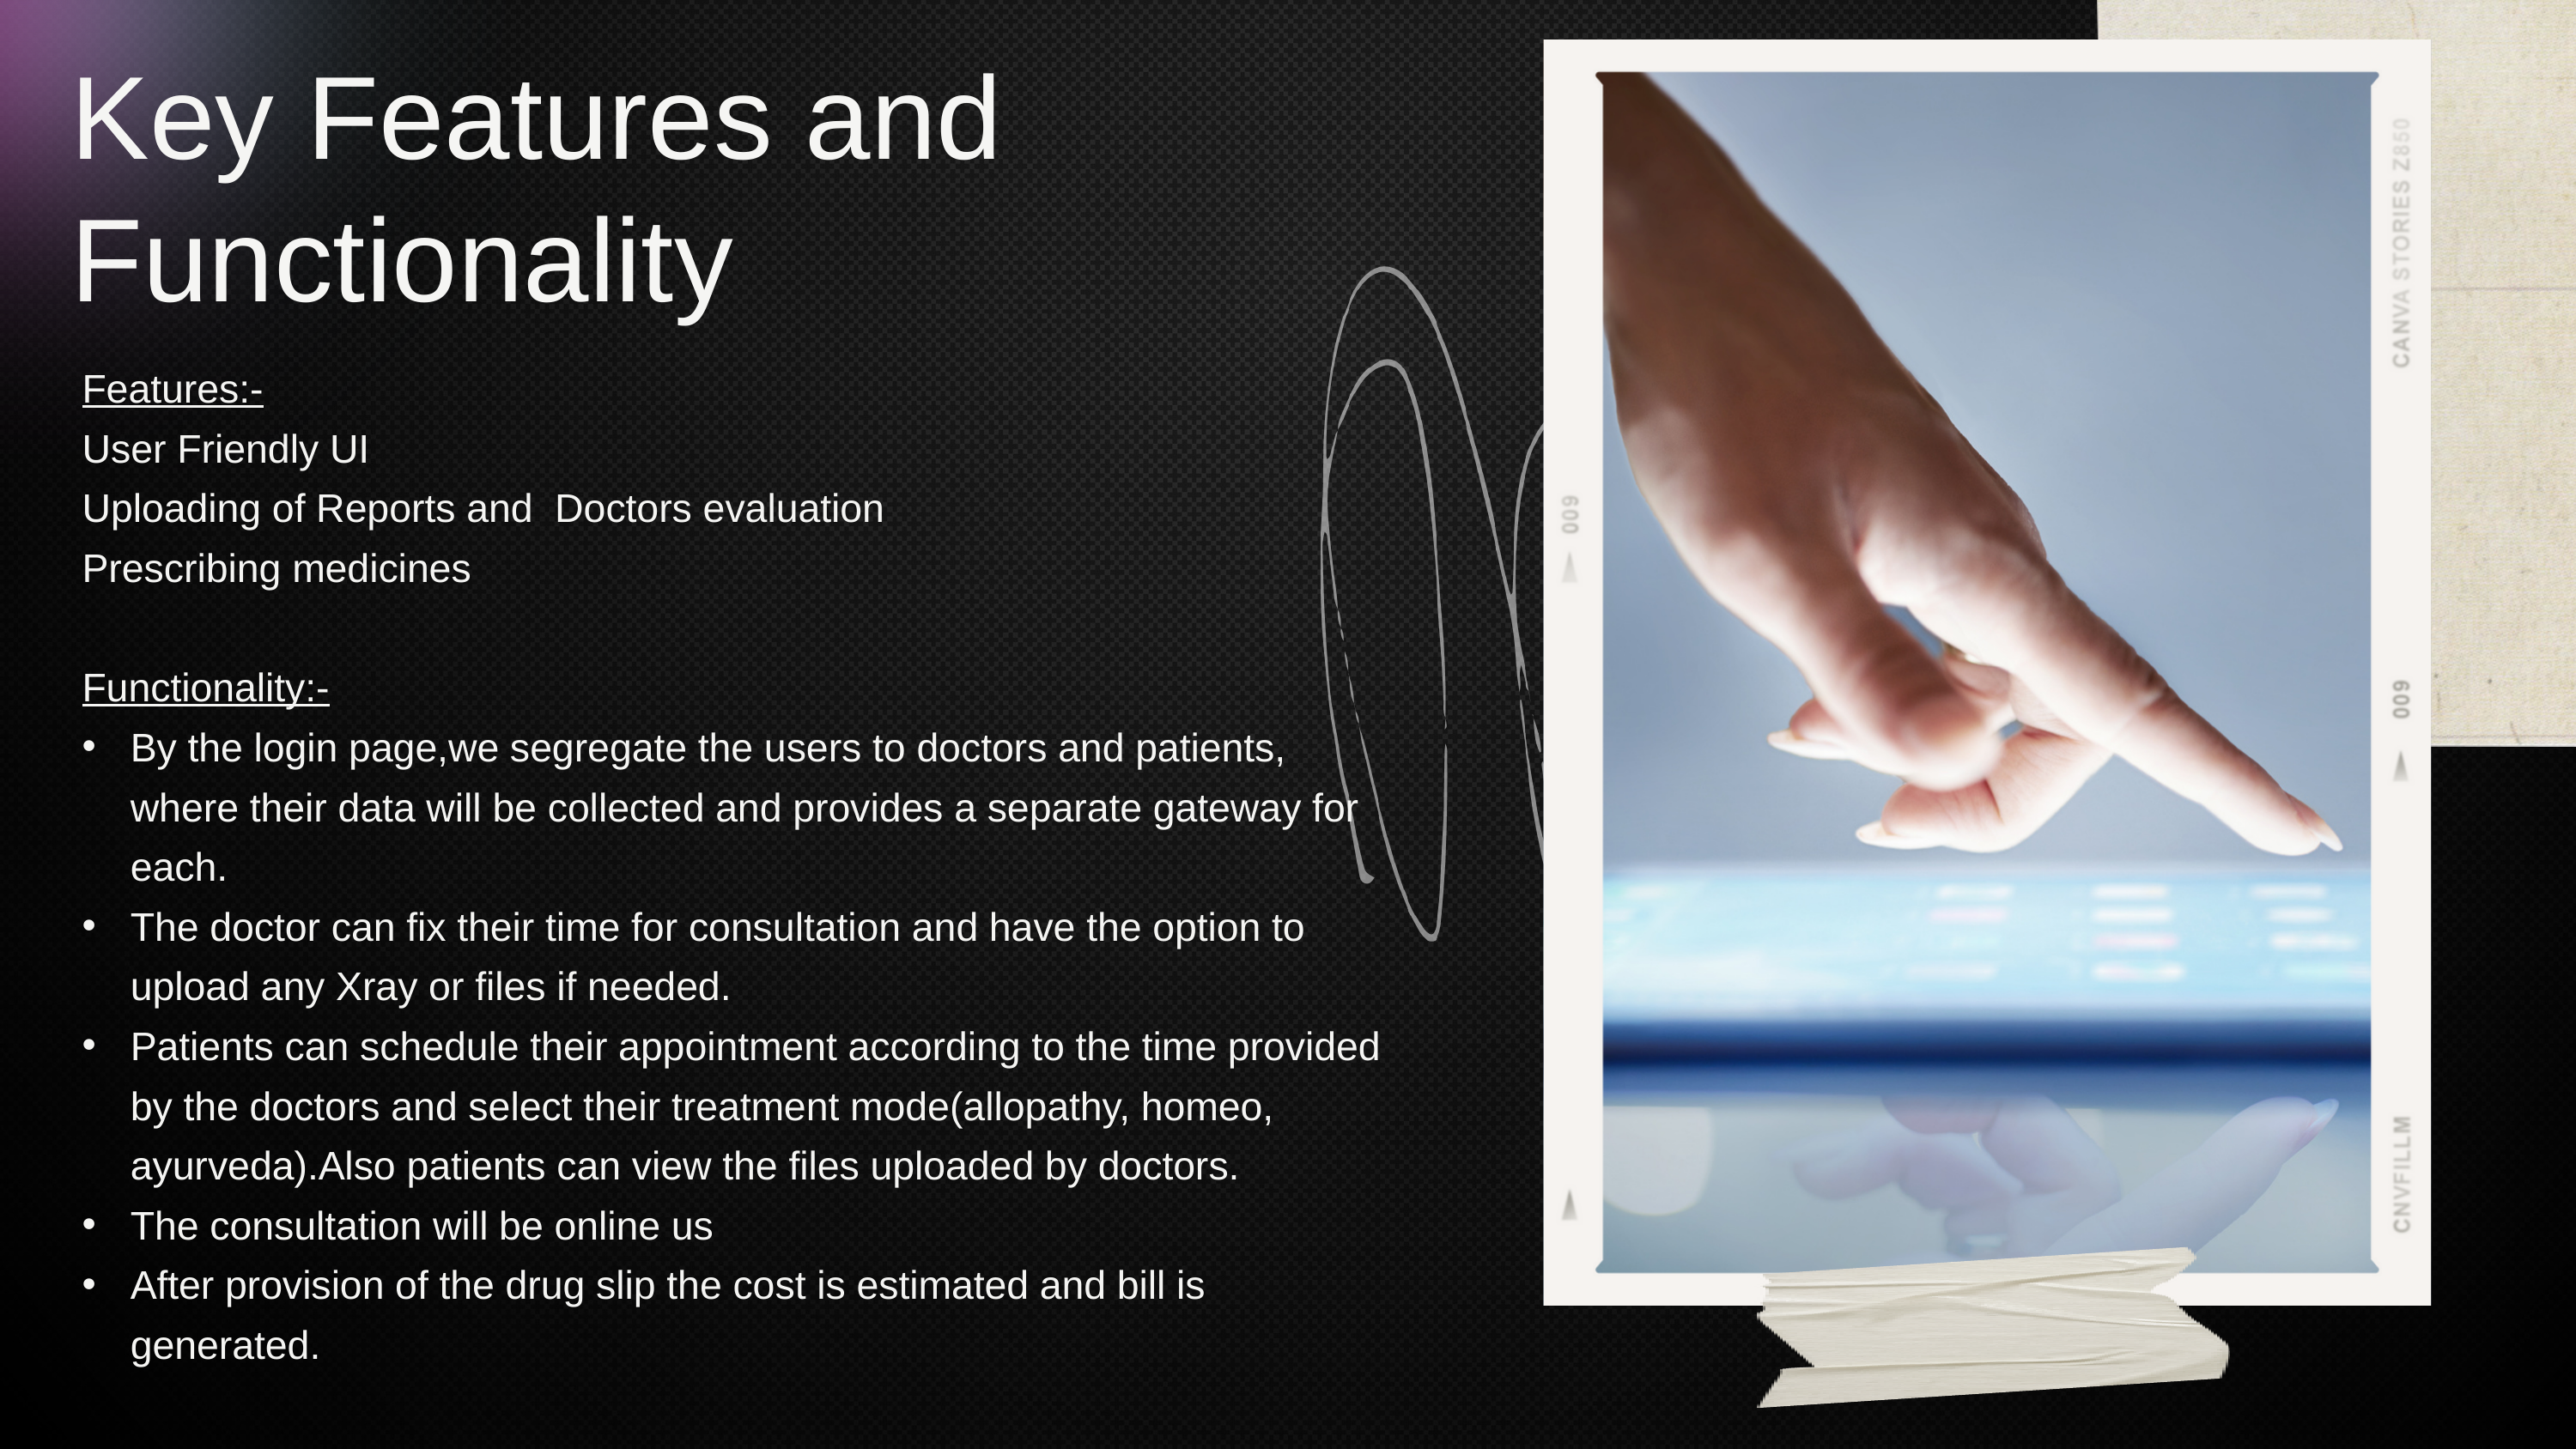

Key Features and Functionality

Features:-
User Friendly UI
Uploading of Reports and  Doctors evaluation
Prescribing medicines

Functionality:-
By the login page,we segregate the users to doctors and patients,  where their data will be collected and provides a separate gateway for each.
The doctor can fix their time for consultation and have the option to upload any Xray or files if needed.
Patients can schedule their appointment according to the time provided by the doctors and select their treatment mode(allopathy, homeo, ayurveda).Also patients can view the files uploaded by doctors.
The consultation will be online us
After provision of the drug slip the cost is estimated and bill is generated.